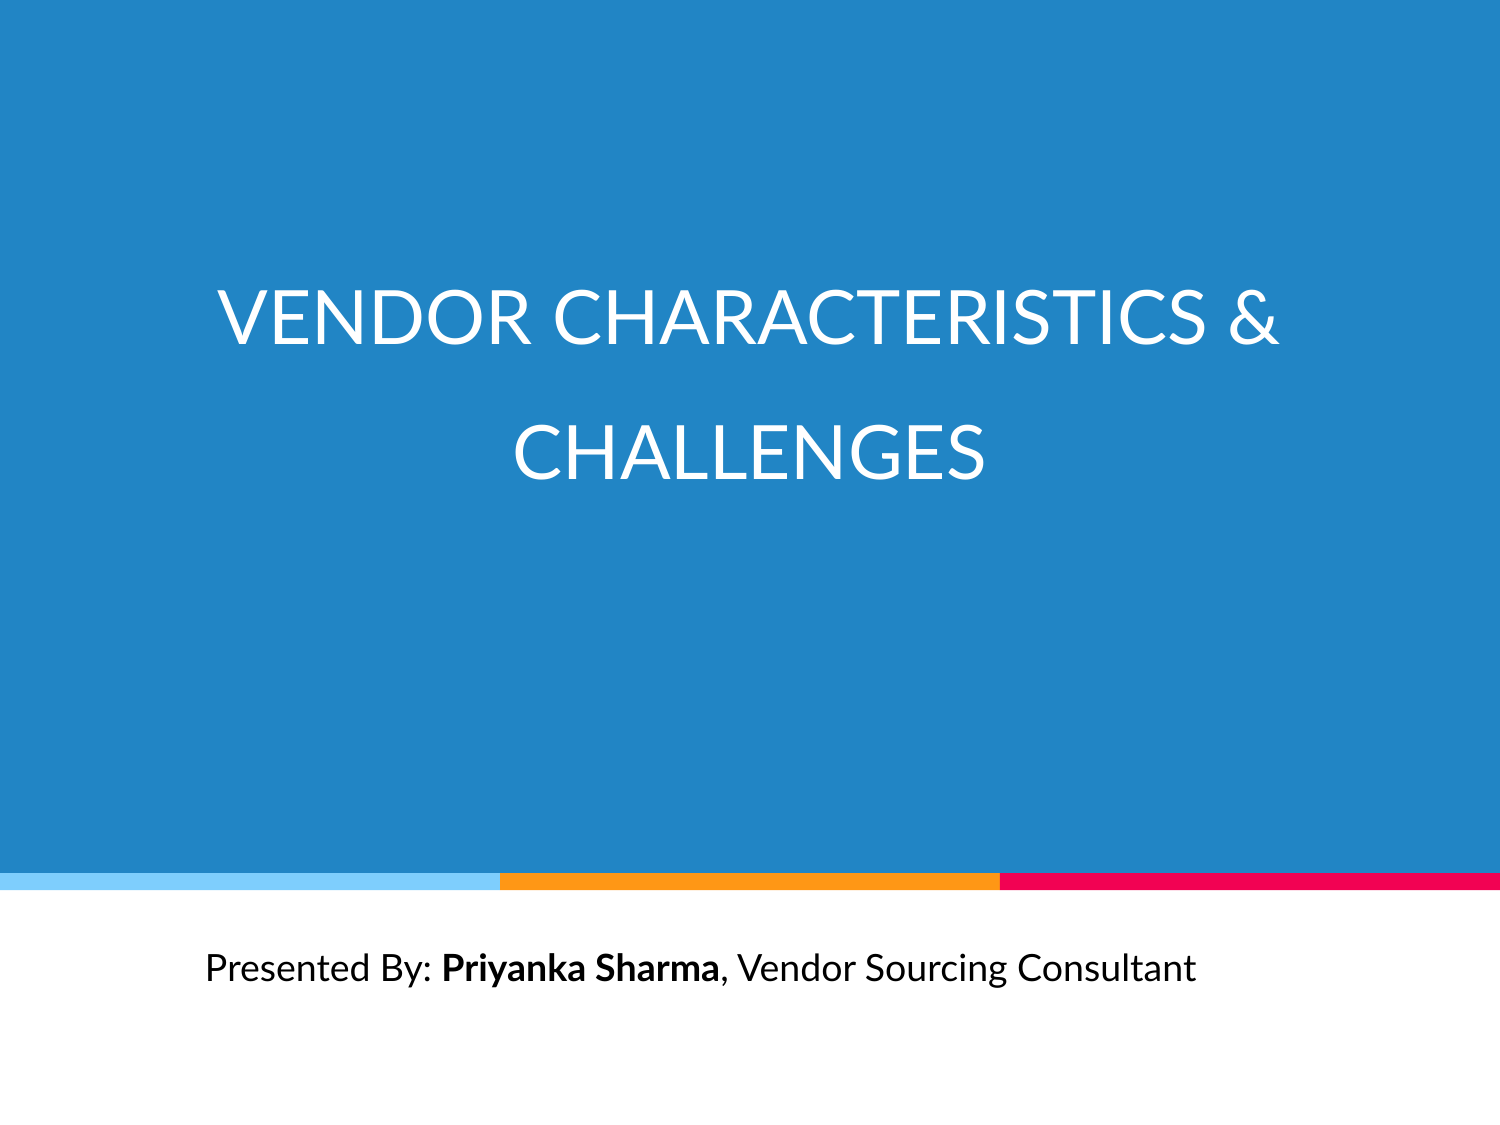

# VENDOR CHARACTERISTICS & CHALLENGES
Presented By: Priyanka Sharma, Vendor Sourcing Consultant